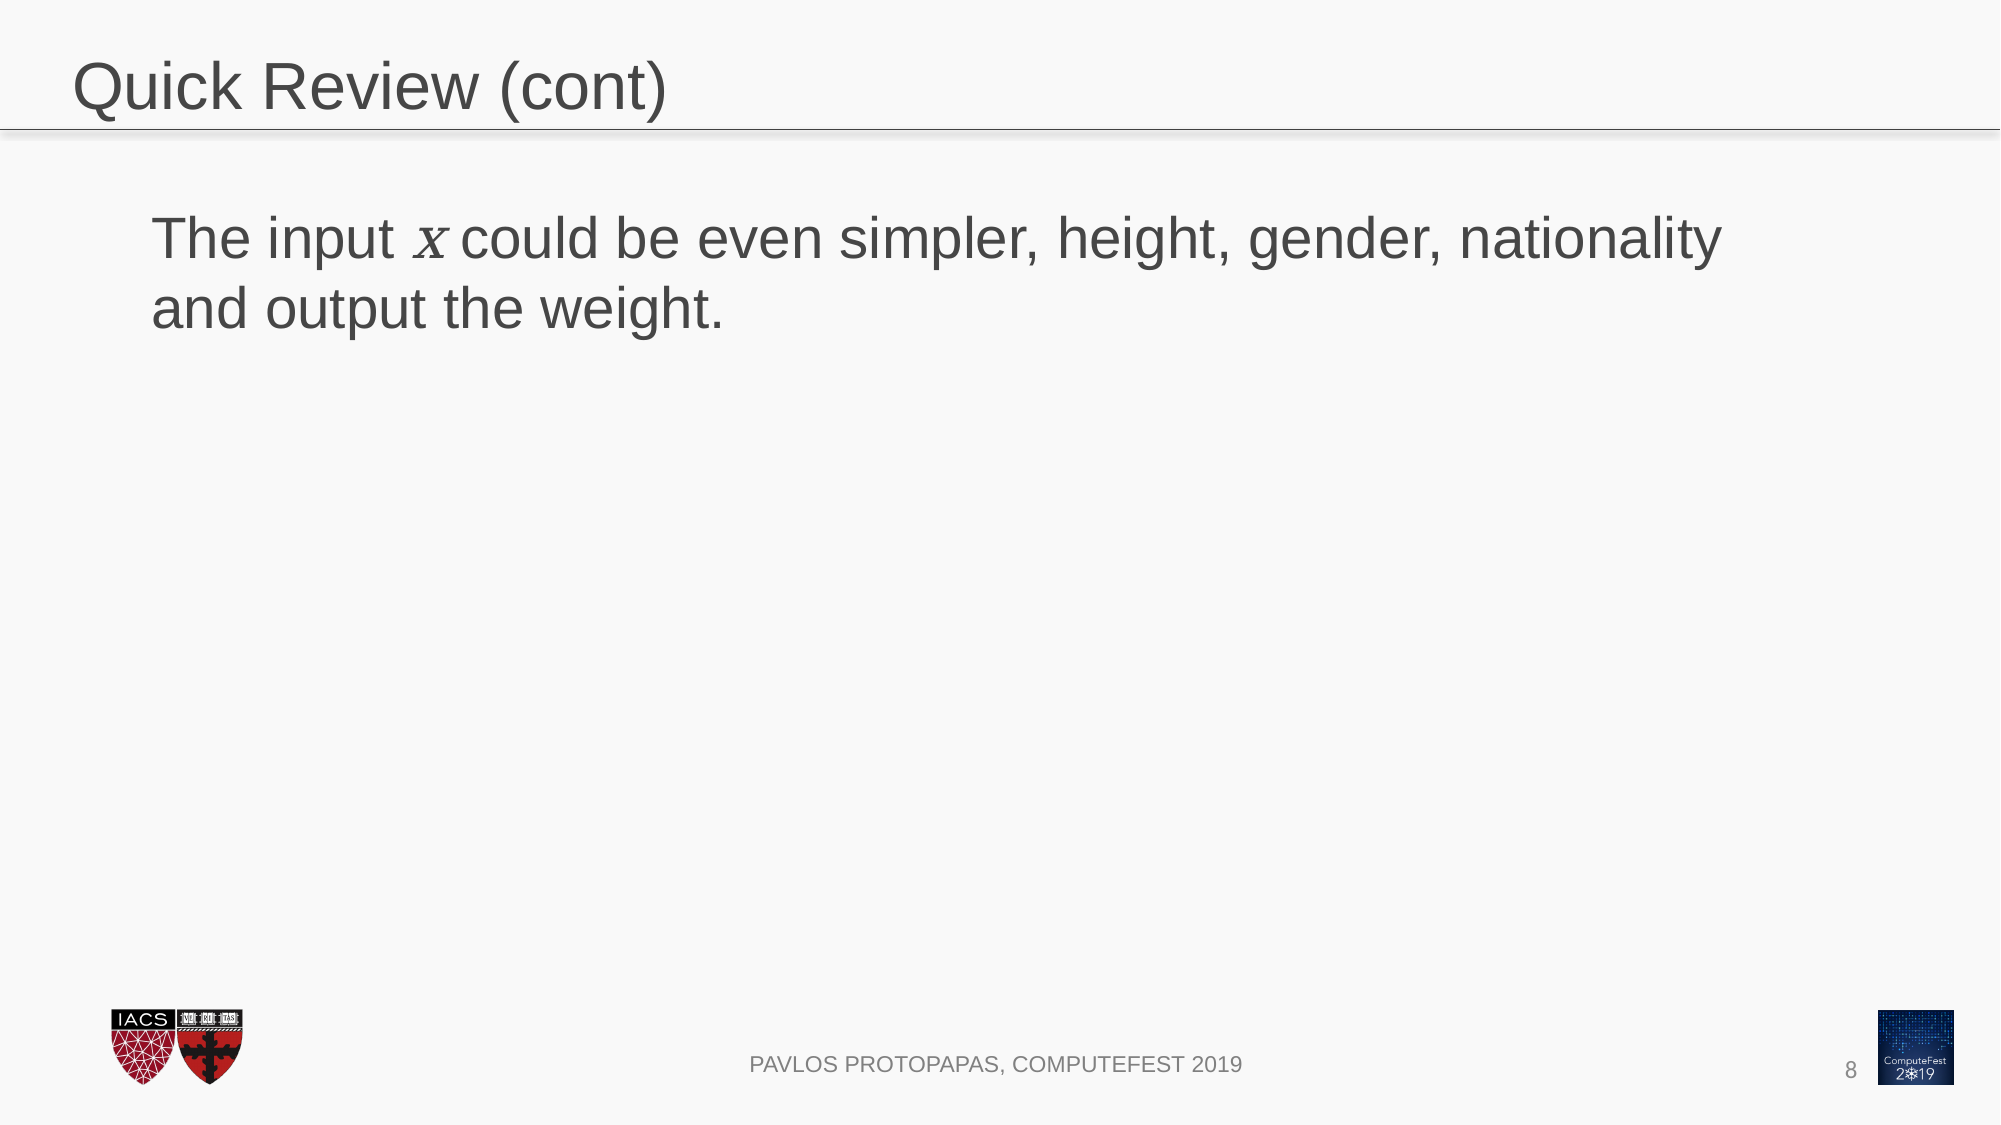

# Quick Review (cont)
The input x could be even simpler, height, gender, nationality and output the weight.
8